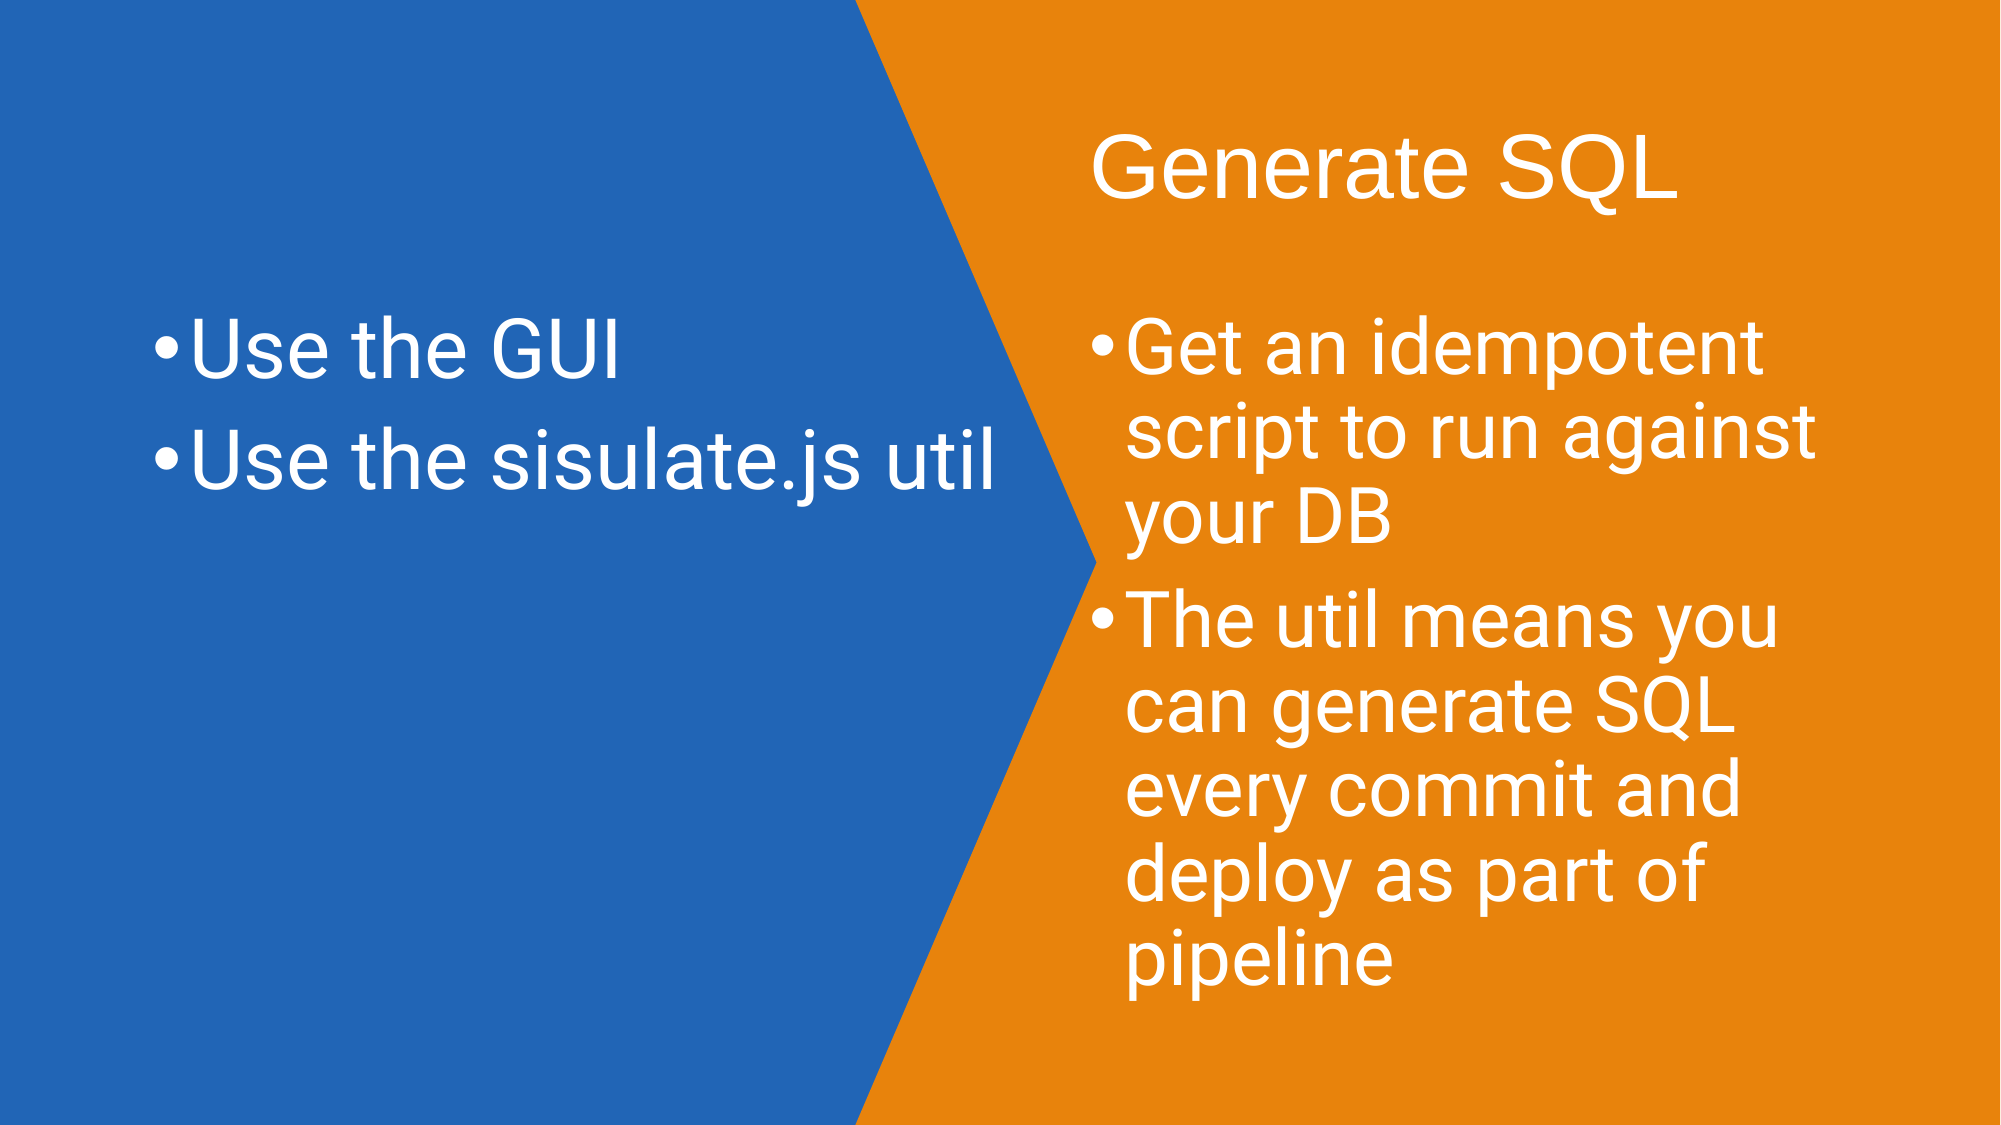

# Generate SQL
Use the GUI
Use the sisulate.js util
Get an idempotent script to run against your DB
The util means you can generate SQL every commit and deploy as part of pipeline